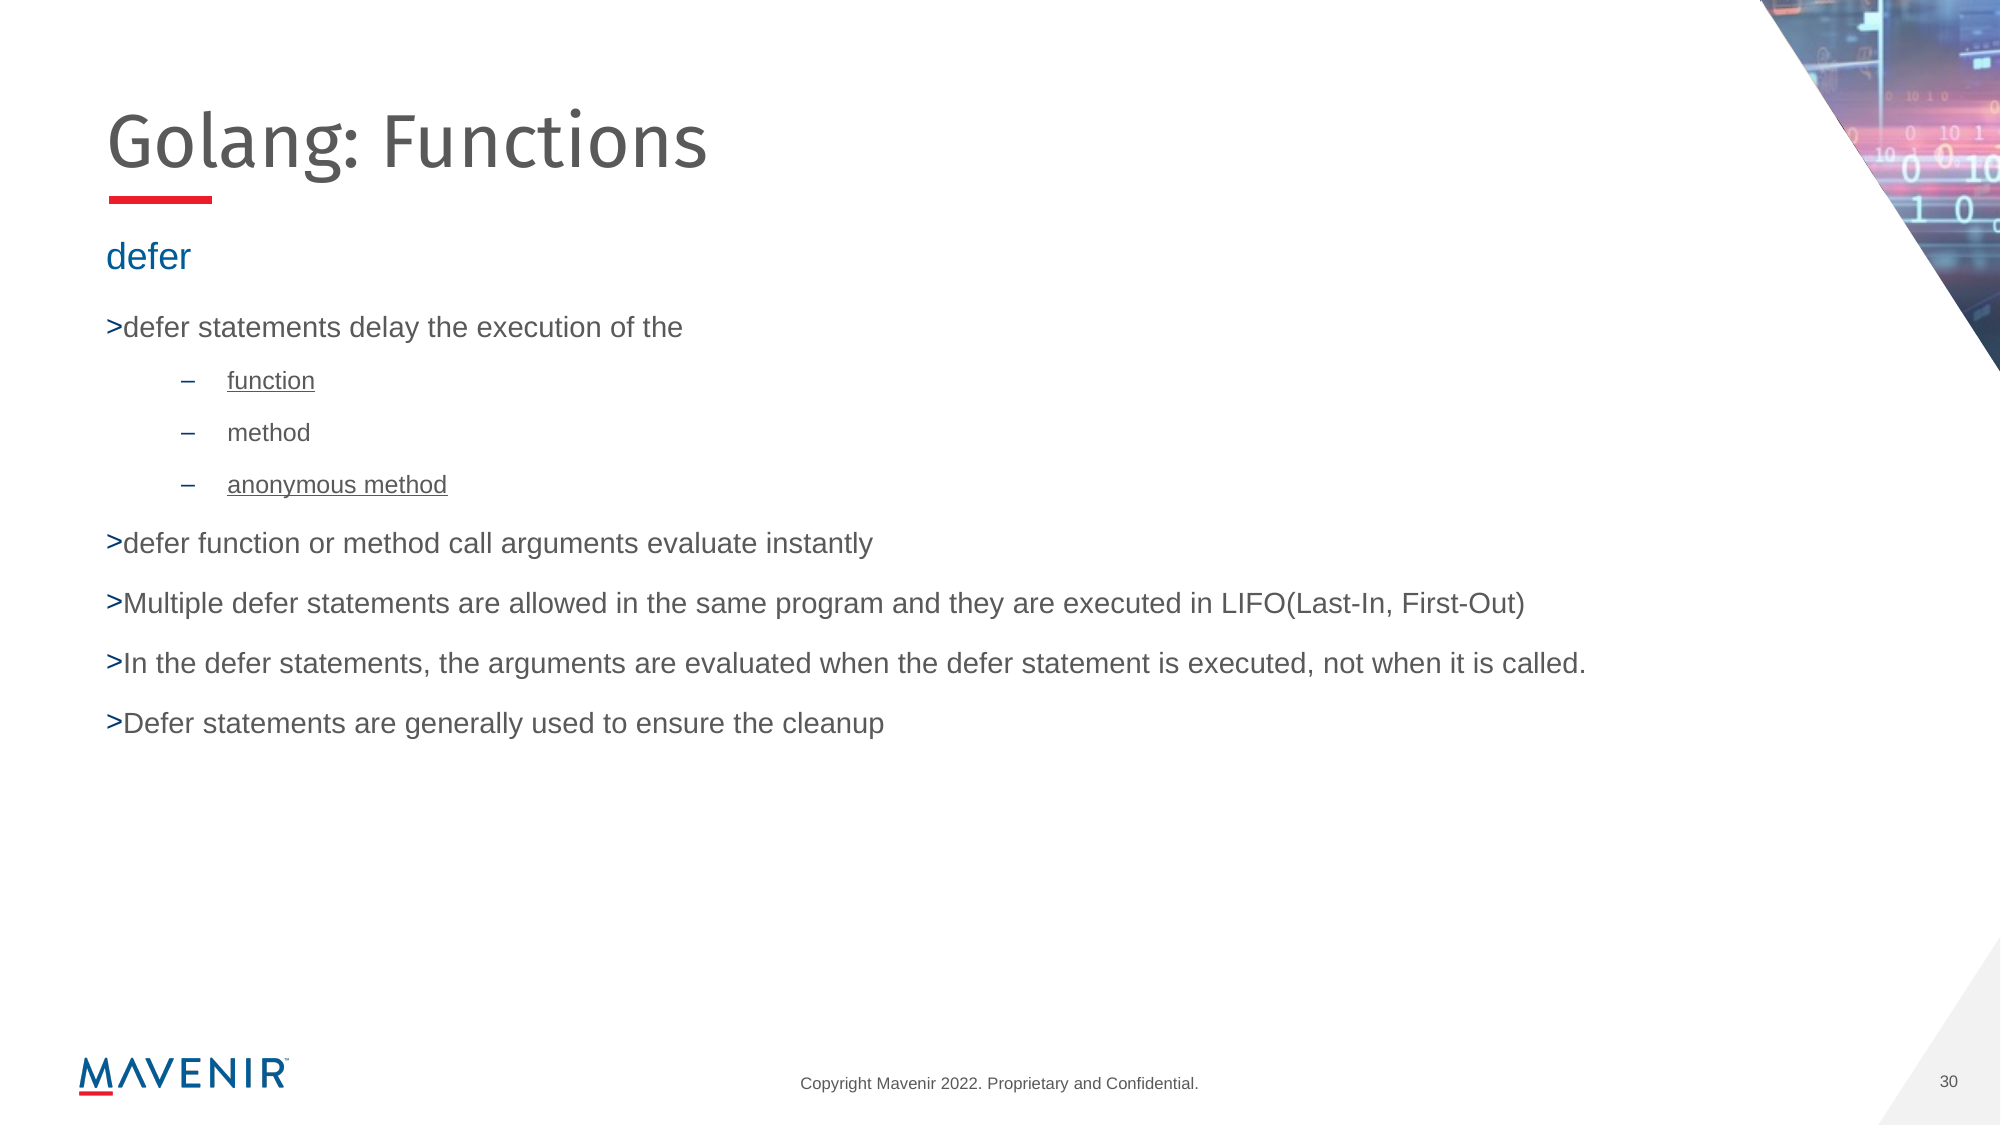

# Golang: Functions
defer

defer statements delay the execution of the
function
method
anonymous method
defer function or method call arguments evaluate instantly
Multiple defer statements are allowed in the same program and they are executed in LIFO(Last-In, First-Out)
In the defer statements, the arguments are evaluated when the defer statement is executed, not when it is called.
Defer statements are generally used to ensure the cleanup